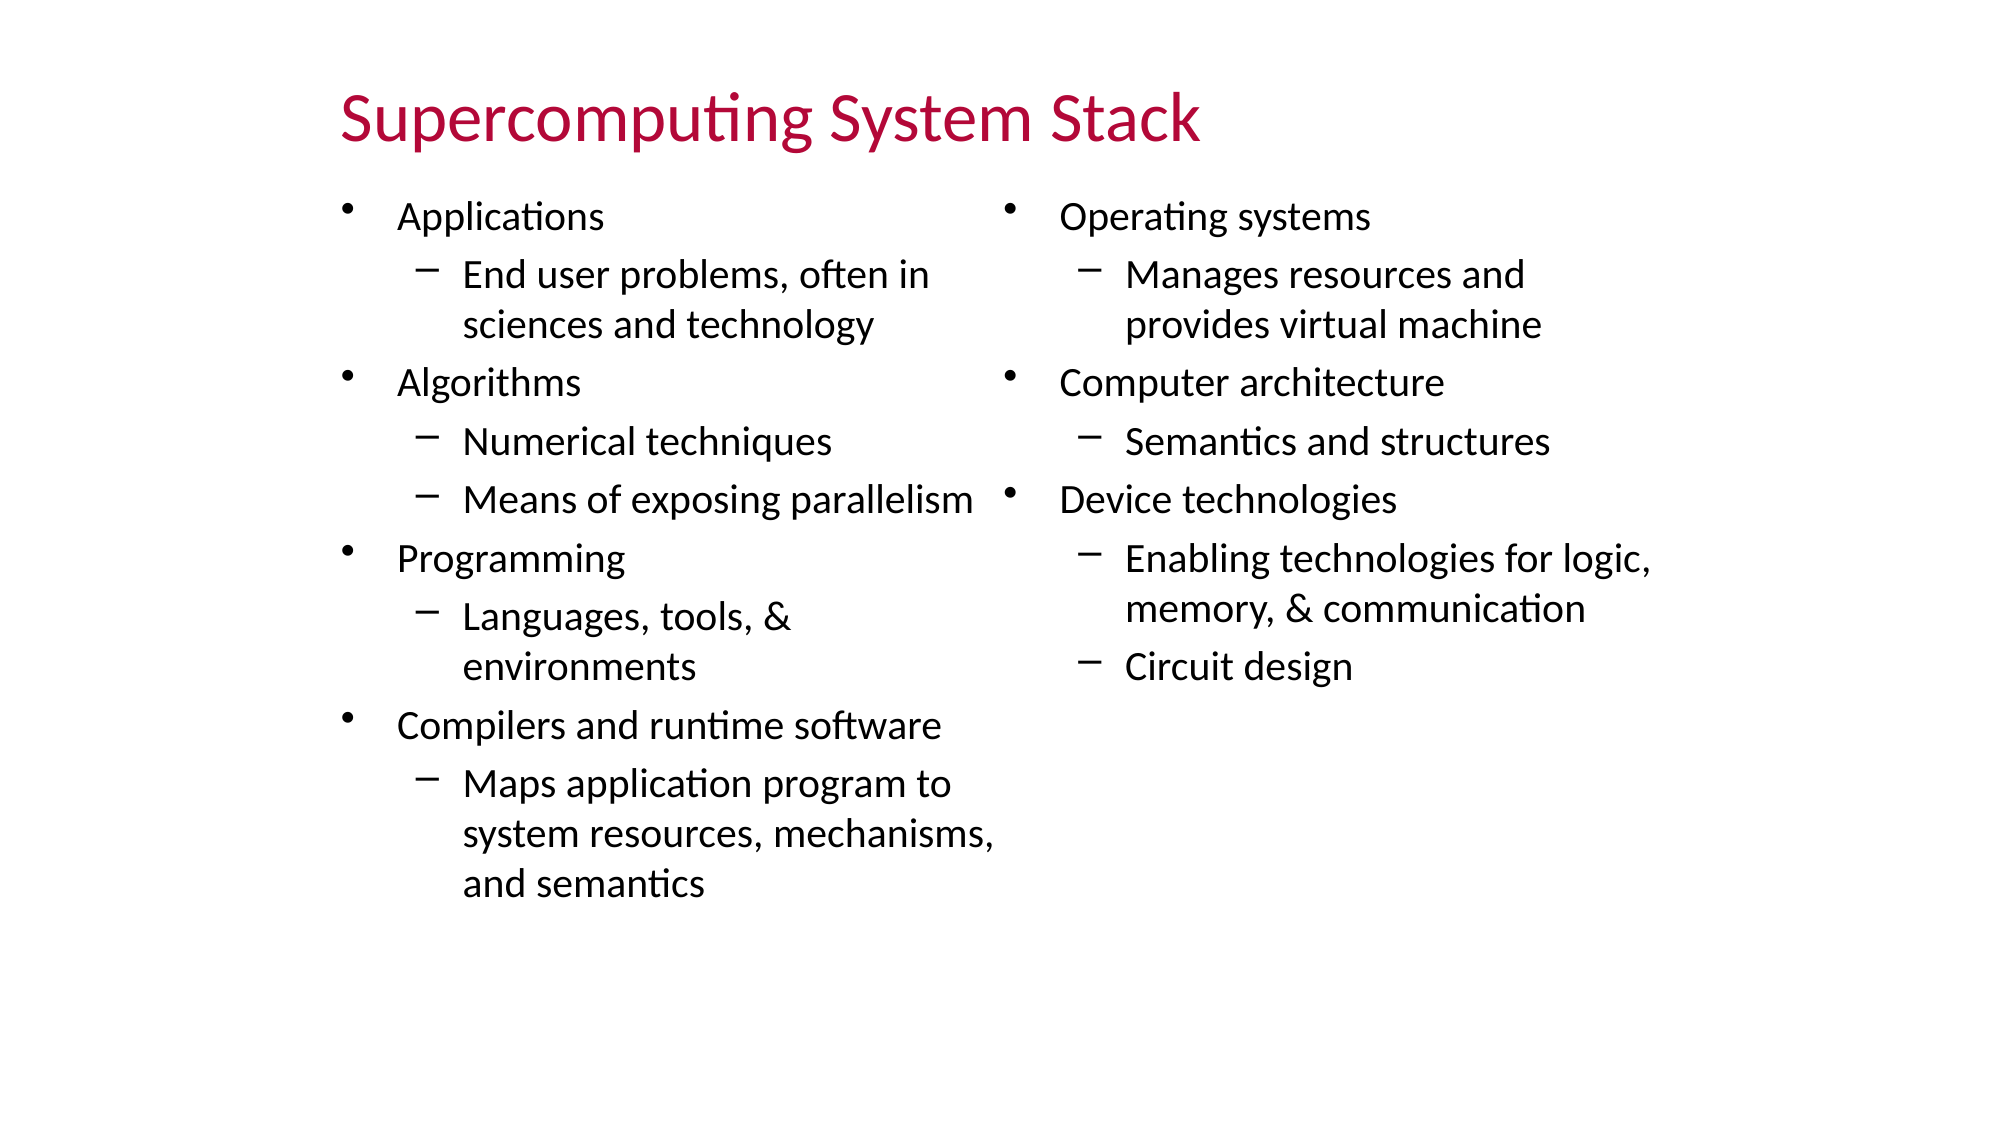

Supercomputing System Stack
Applications
End user problems, often in sciences and technology
Algorithms
Numerical techniques
Means of exposing parallelism
Programming
Languages, tools, & environments
Compilers and runtime software
Maps application program to system resources, mechanisms, and semantics
Operating systems
Manages resources and provides virtual machine
Computer architecture
Semantics and structures
Device technologies
Enabling technologies for logic, memory, & communication
Circuit design